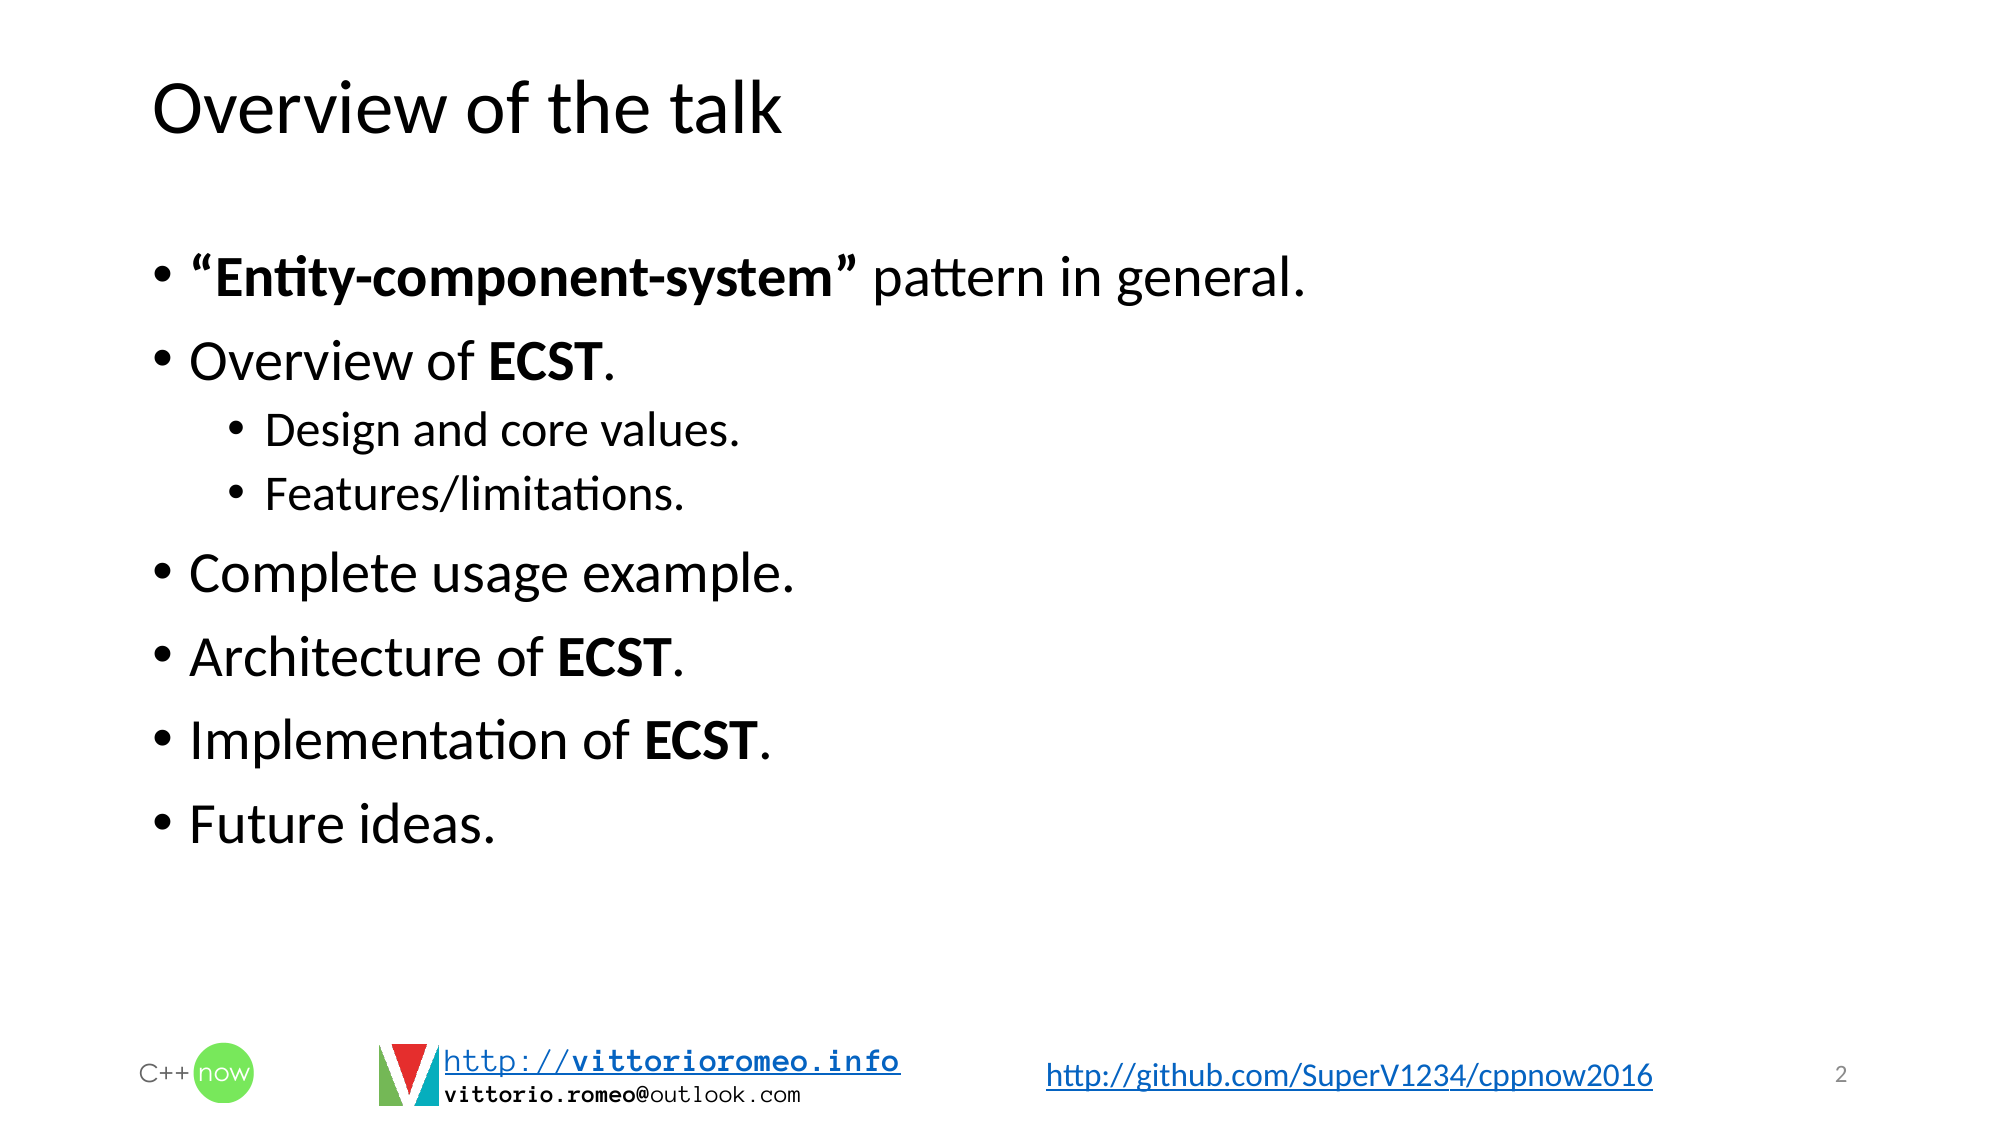

# Overview of the talk
“Entity-component-system” pattern in general.
Overview of ECST.
Design and core values.
Features/limitations.
Complete usage example.
Architecture of ECST.
Implementation of ECST.
Future ideas.

2